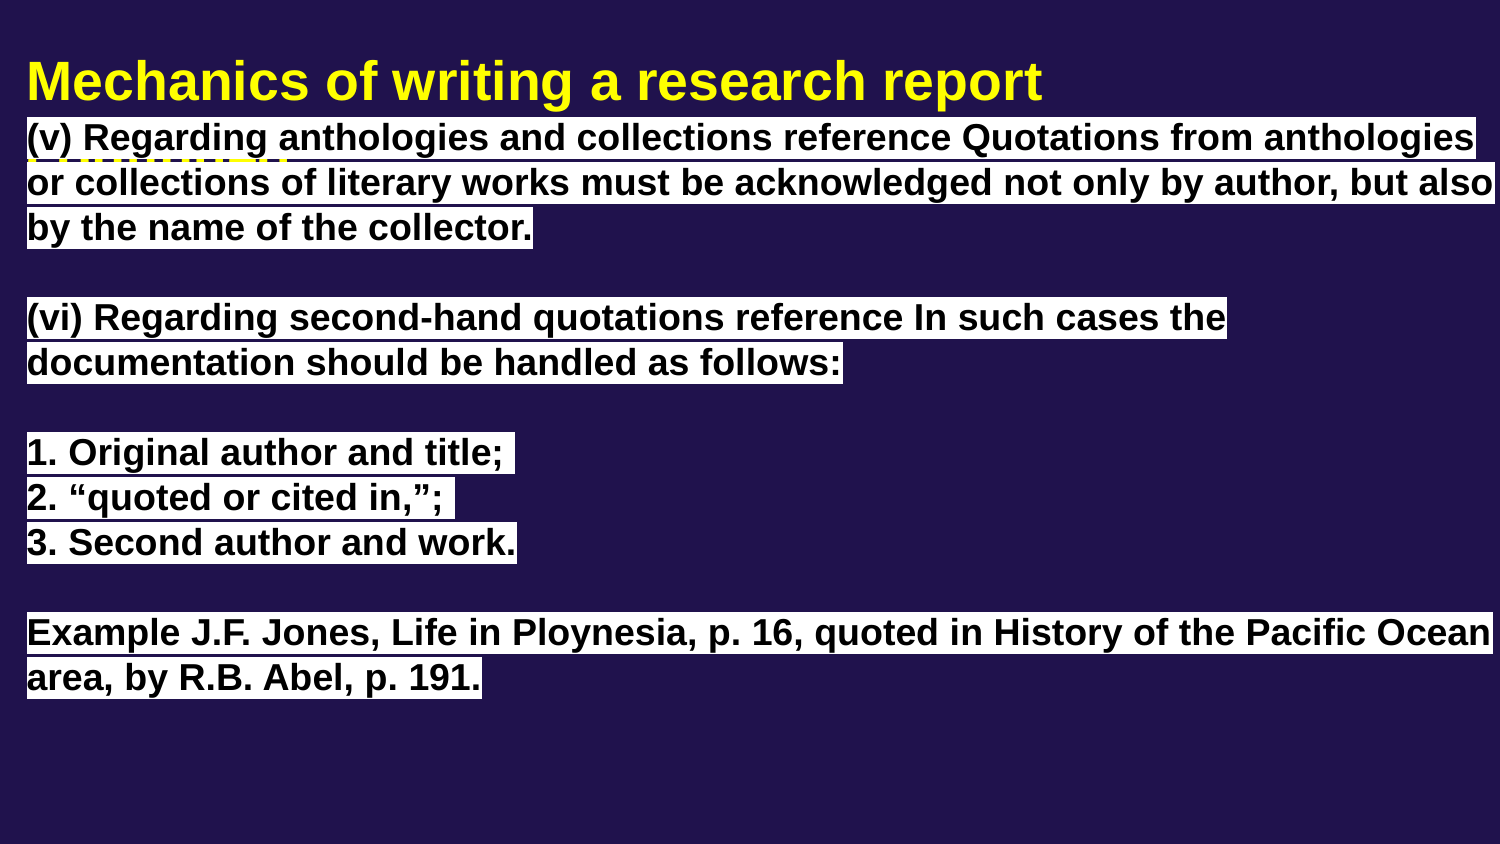

# Mechanics of writing a research report continued….
(v) Regarding anthologies and collections reference Quotations from anthologies or collections of literary works must be acknowledged not only by author, but also by the name of the collector.

(vi) Regarding second-hand quotations reference In such cases the documentation should be handled as follows:

1. Original author and title;
2. “quoted or cited in,”;
3. Second author and work.

Example J.F. Jones, Life in Ploynesia, p. 16, quoted in History of the Pacific Ocean area, by R.B. Abel, p. 191.